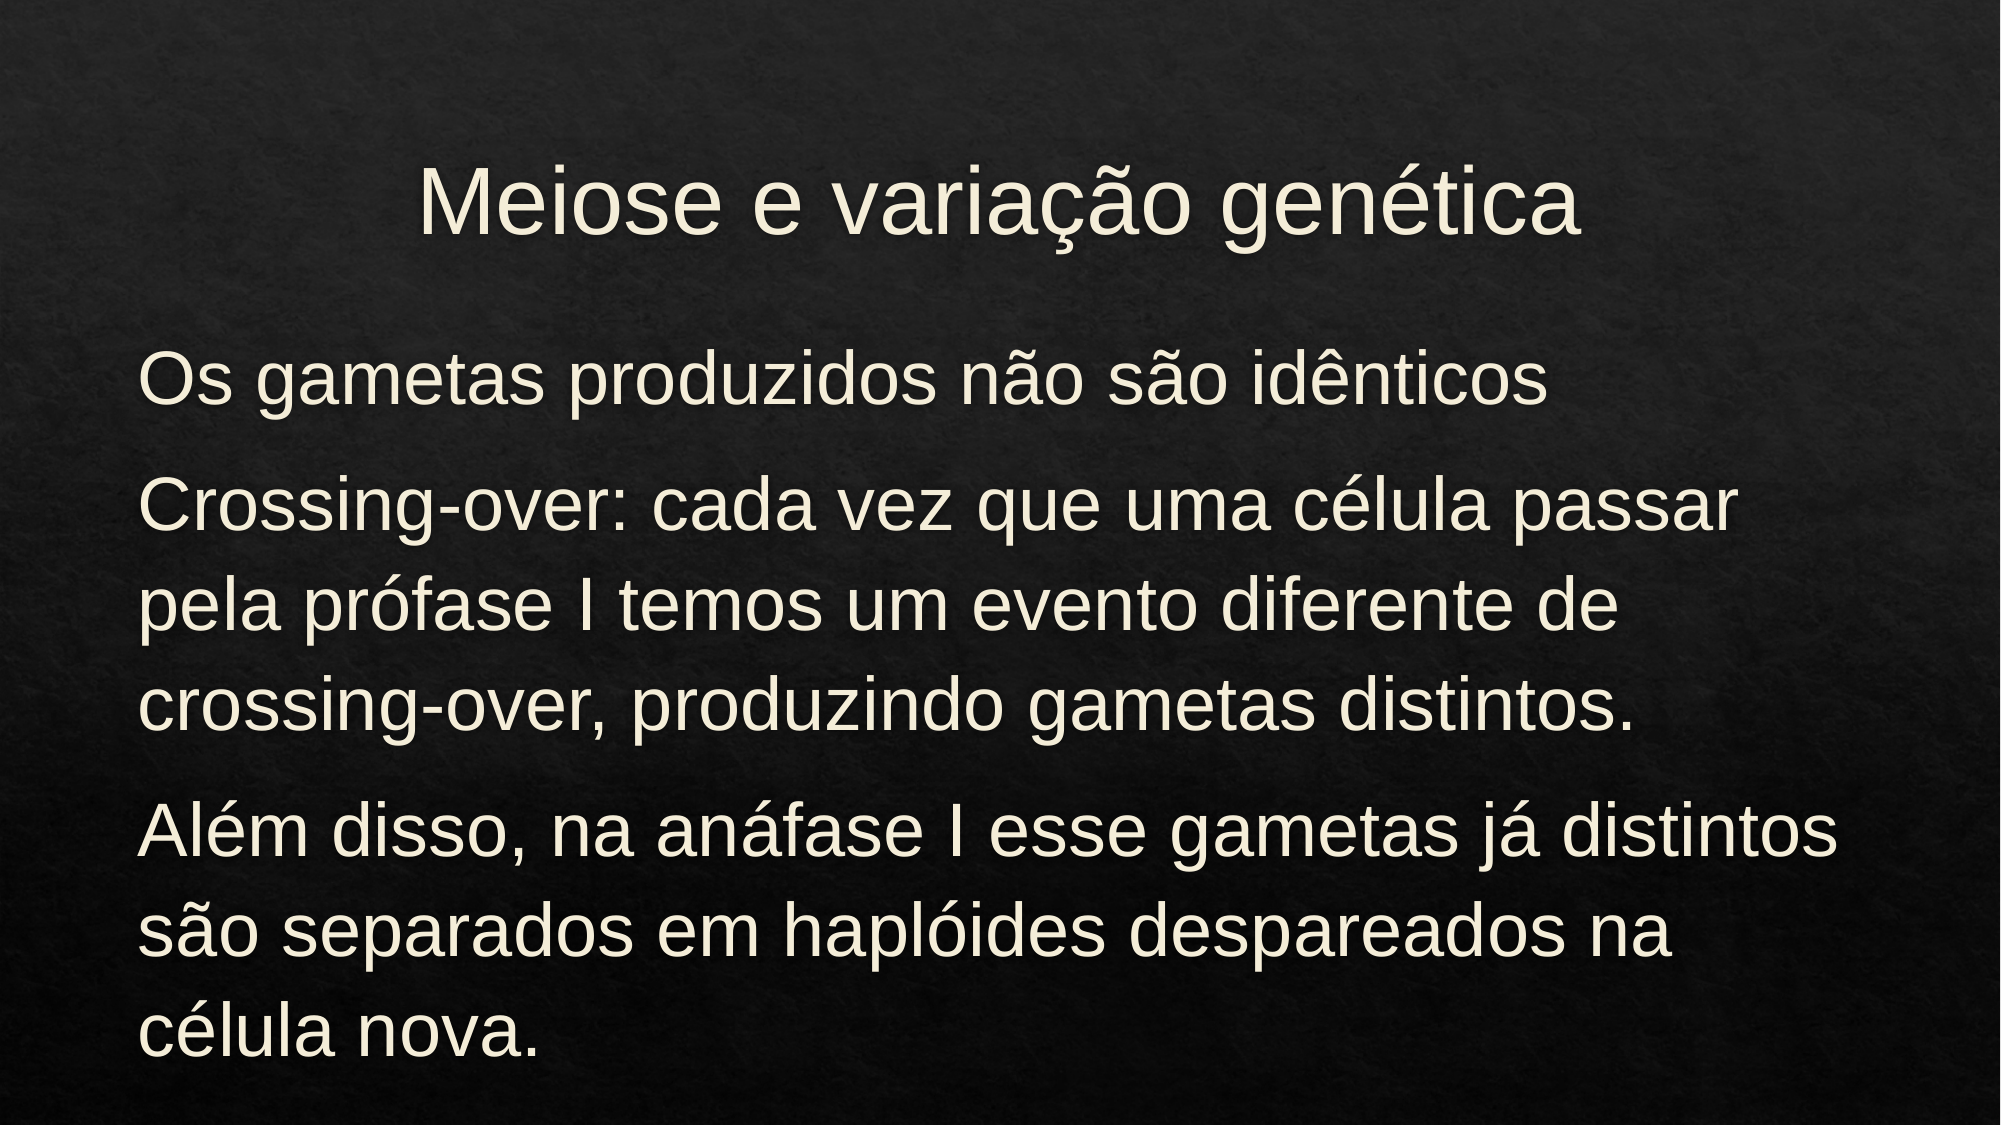

# Meiose e variação genética
Os gametas produzidos não são idênticos
Crossing-over: cada vez que uma célula passar pela prófase I temos um evento diferente de crossing-over, produzindo gametas distintos.
Além disso, na anáfase I esse gametas já distintos são separados em haplóides despareados na célula nova.